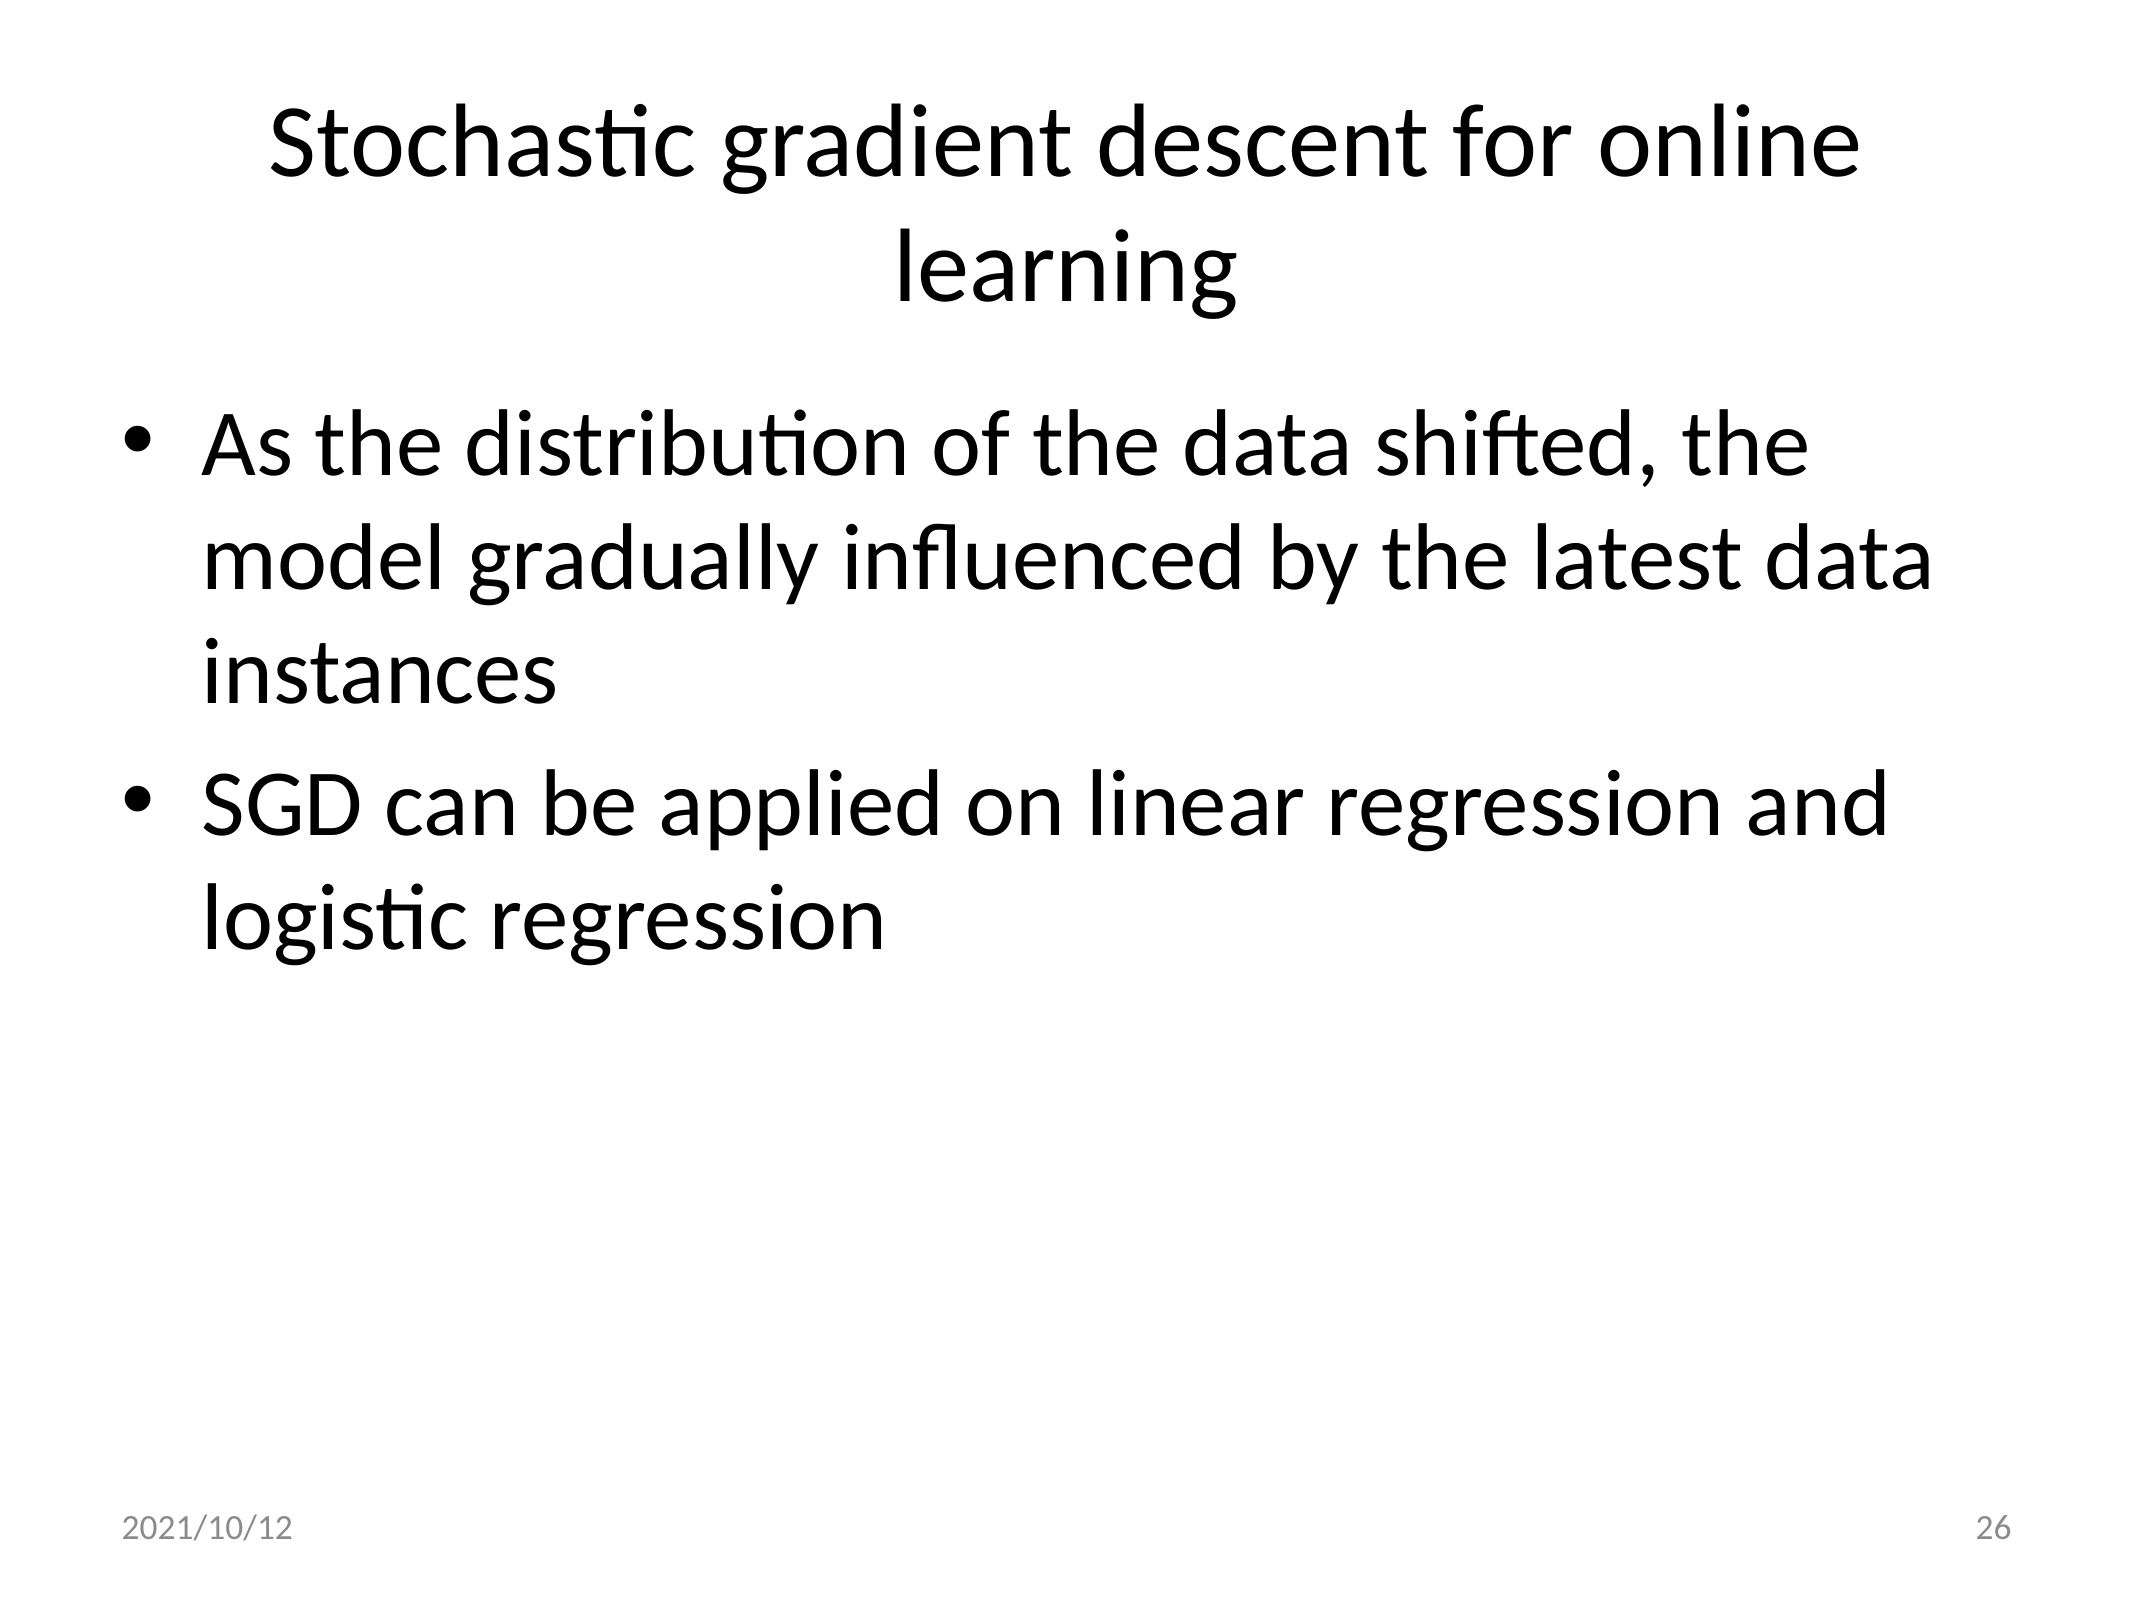

# Stochastic gradient descent for online learning
As the distribution of the data shifted, the model gradually influenced by the latest data instances
SGD can be applied on linear regression and logistic regression
2021/10/12
26